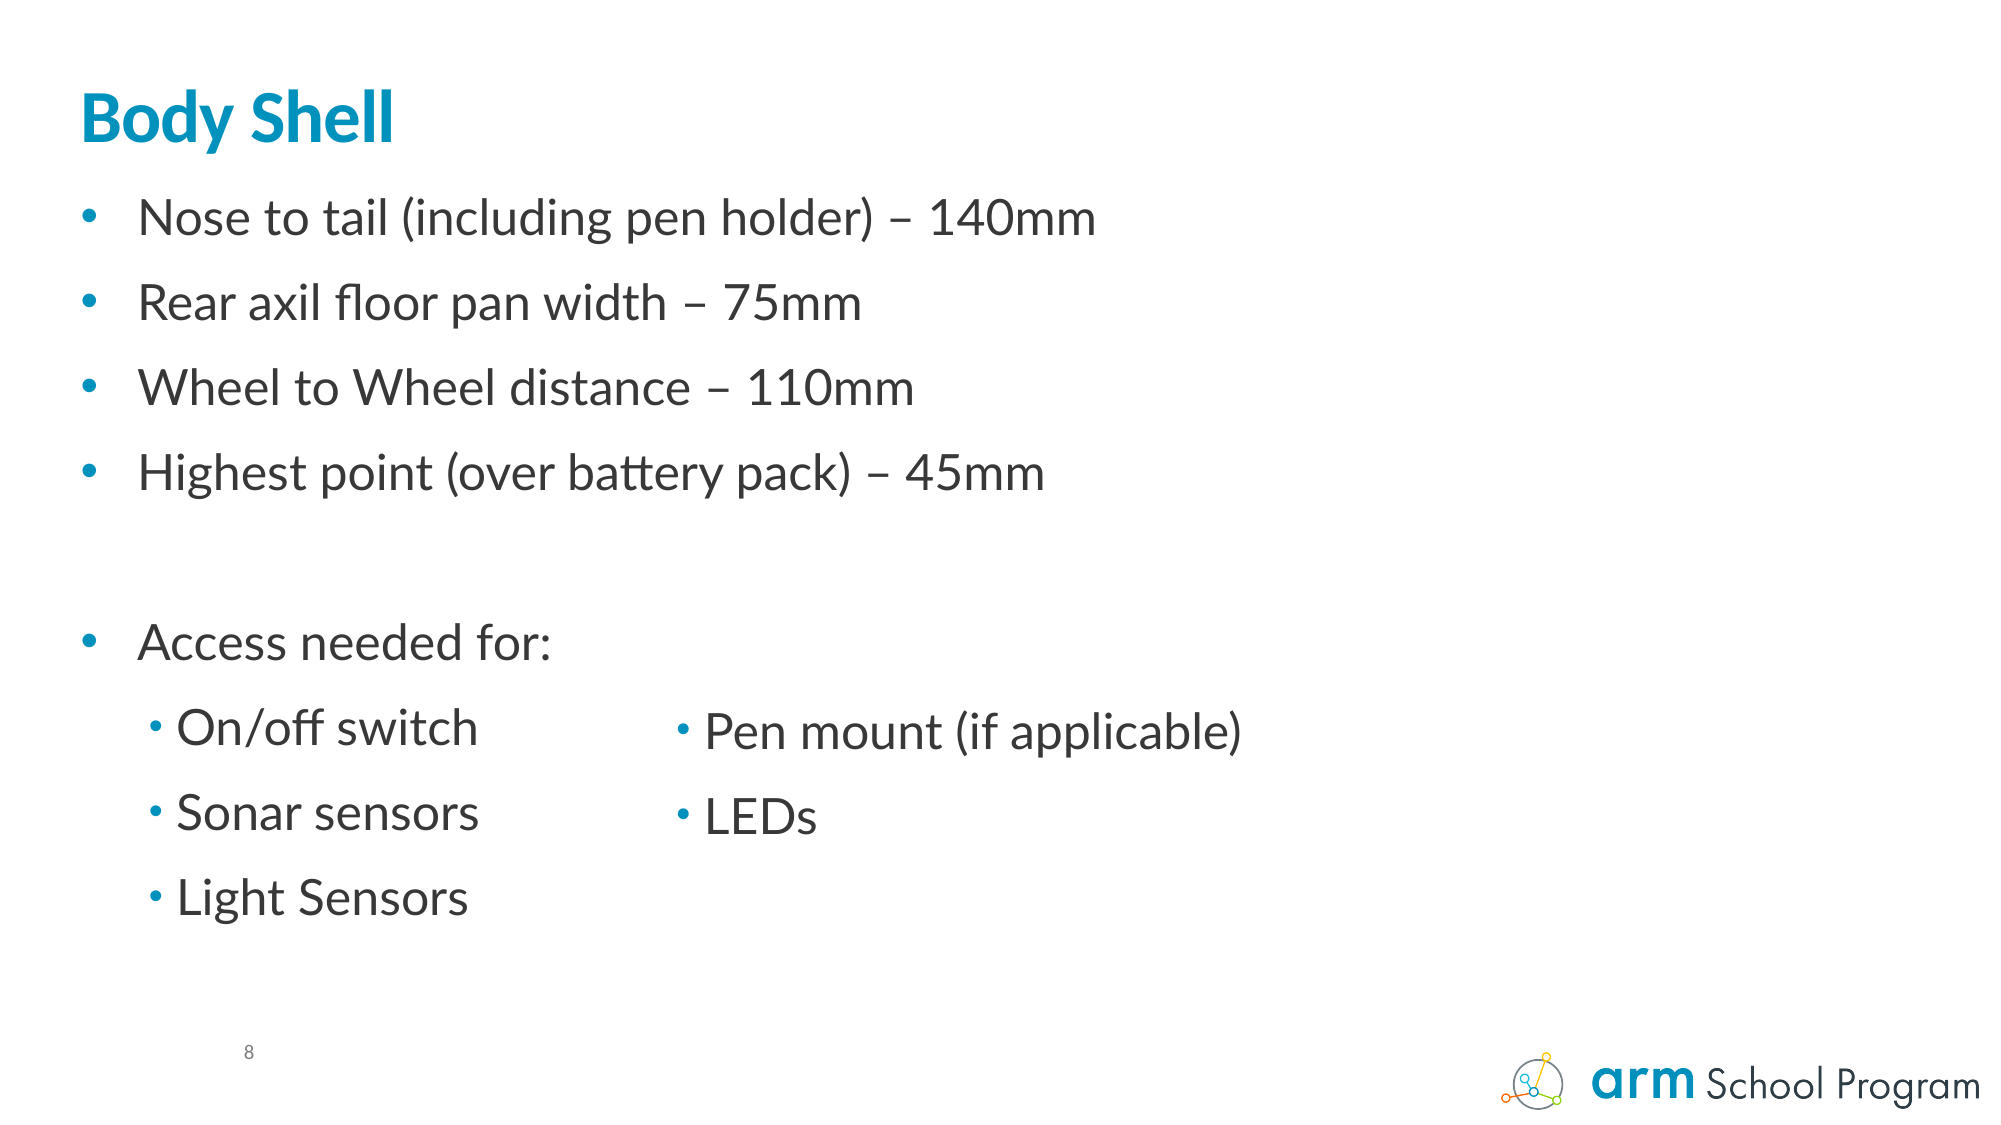

# Body Shell
Nose to tail (including pen holder) – 140mm
Rear axil floor pan width – 75mm
Wheel to Wheel distance – 110mm
Highest point (over battery pack) – 45mm

Access needed for:
On/off switch
Sonar sensors
Light Sensors

Pen mount (if applicable)
LEDs